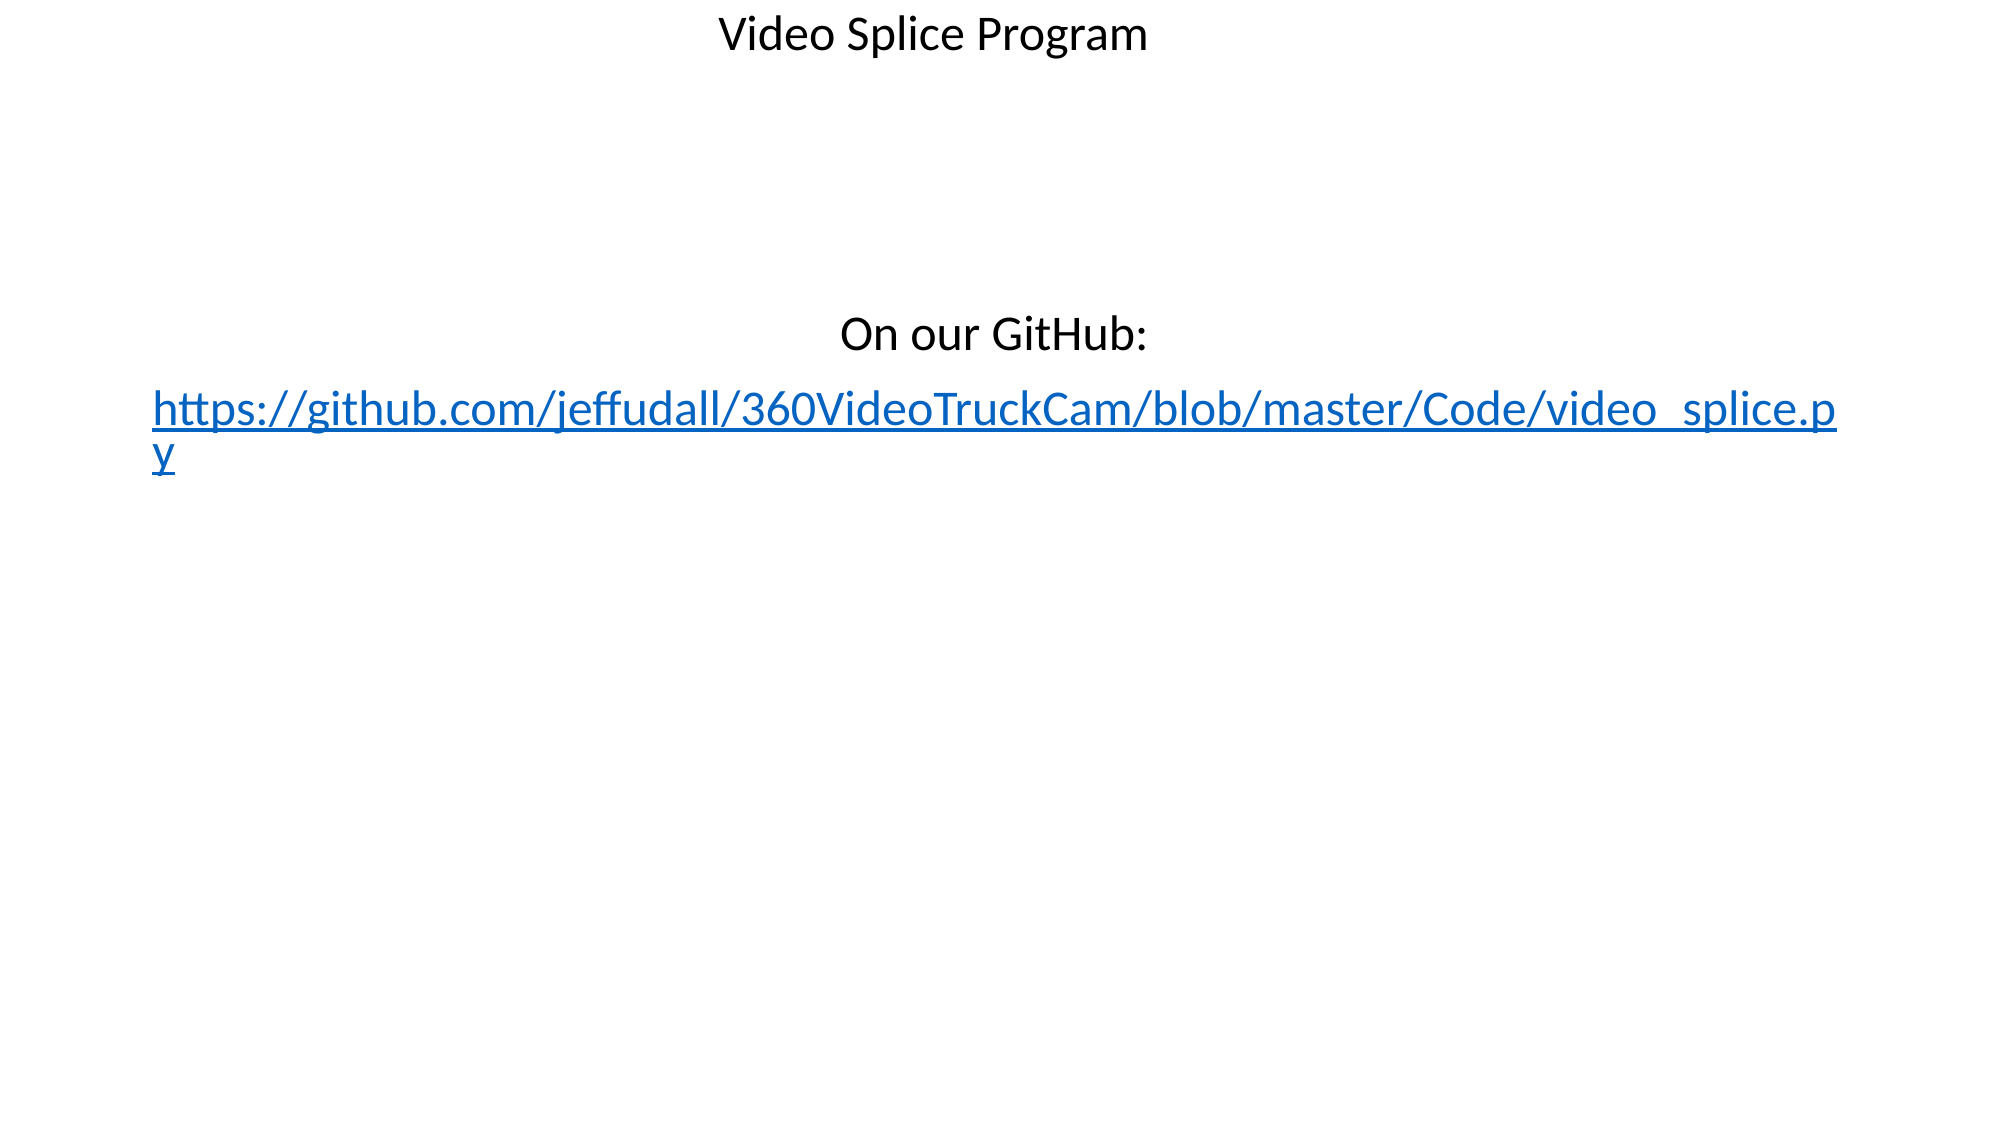

Video Splice Program
On our GitHub:
https://github.com/jeffudall/360VideoTruckCam/blob/master/Code/video_splice.py